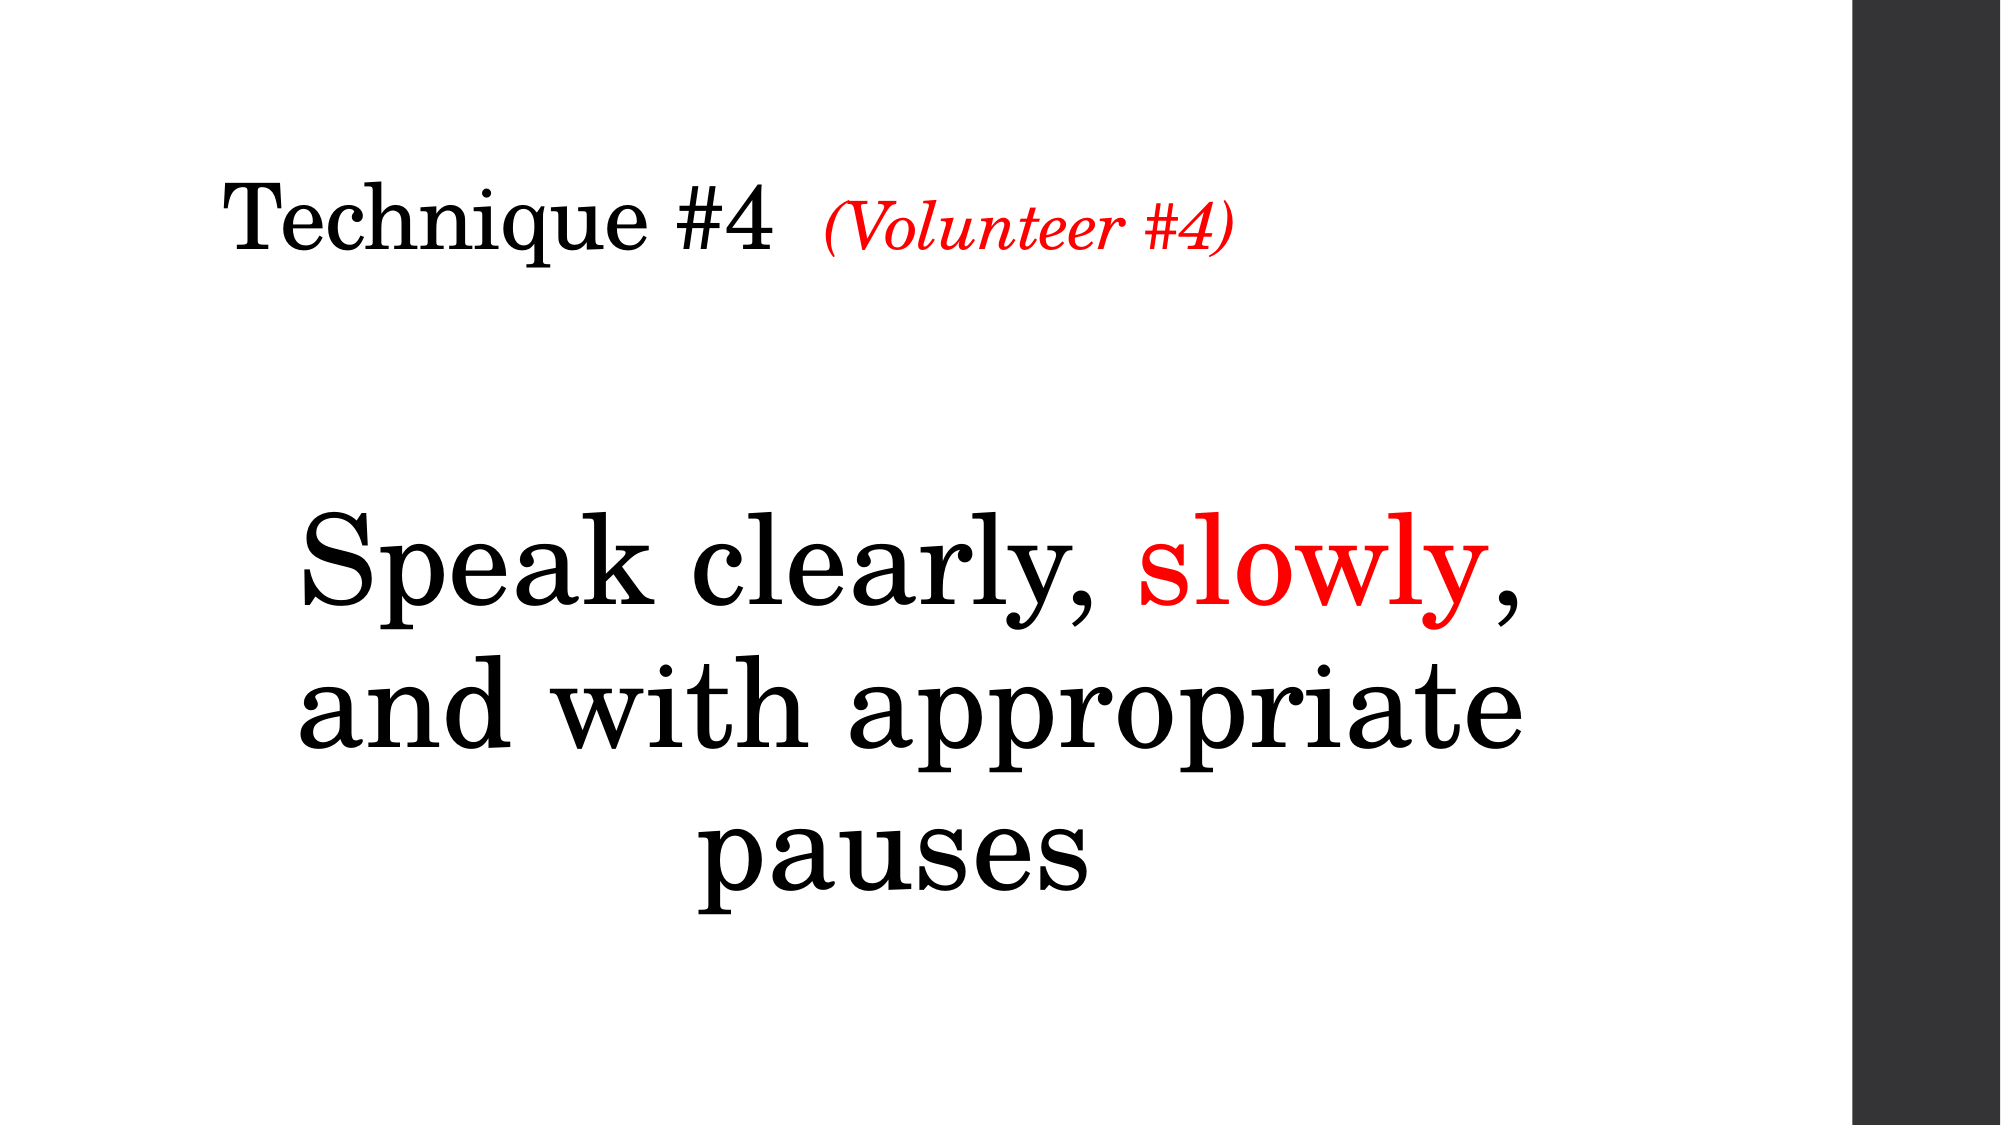

# Technique #4  (Volunteer #4)

Speak clearly, slowly, and with appropriate pauses